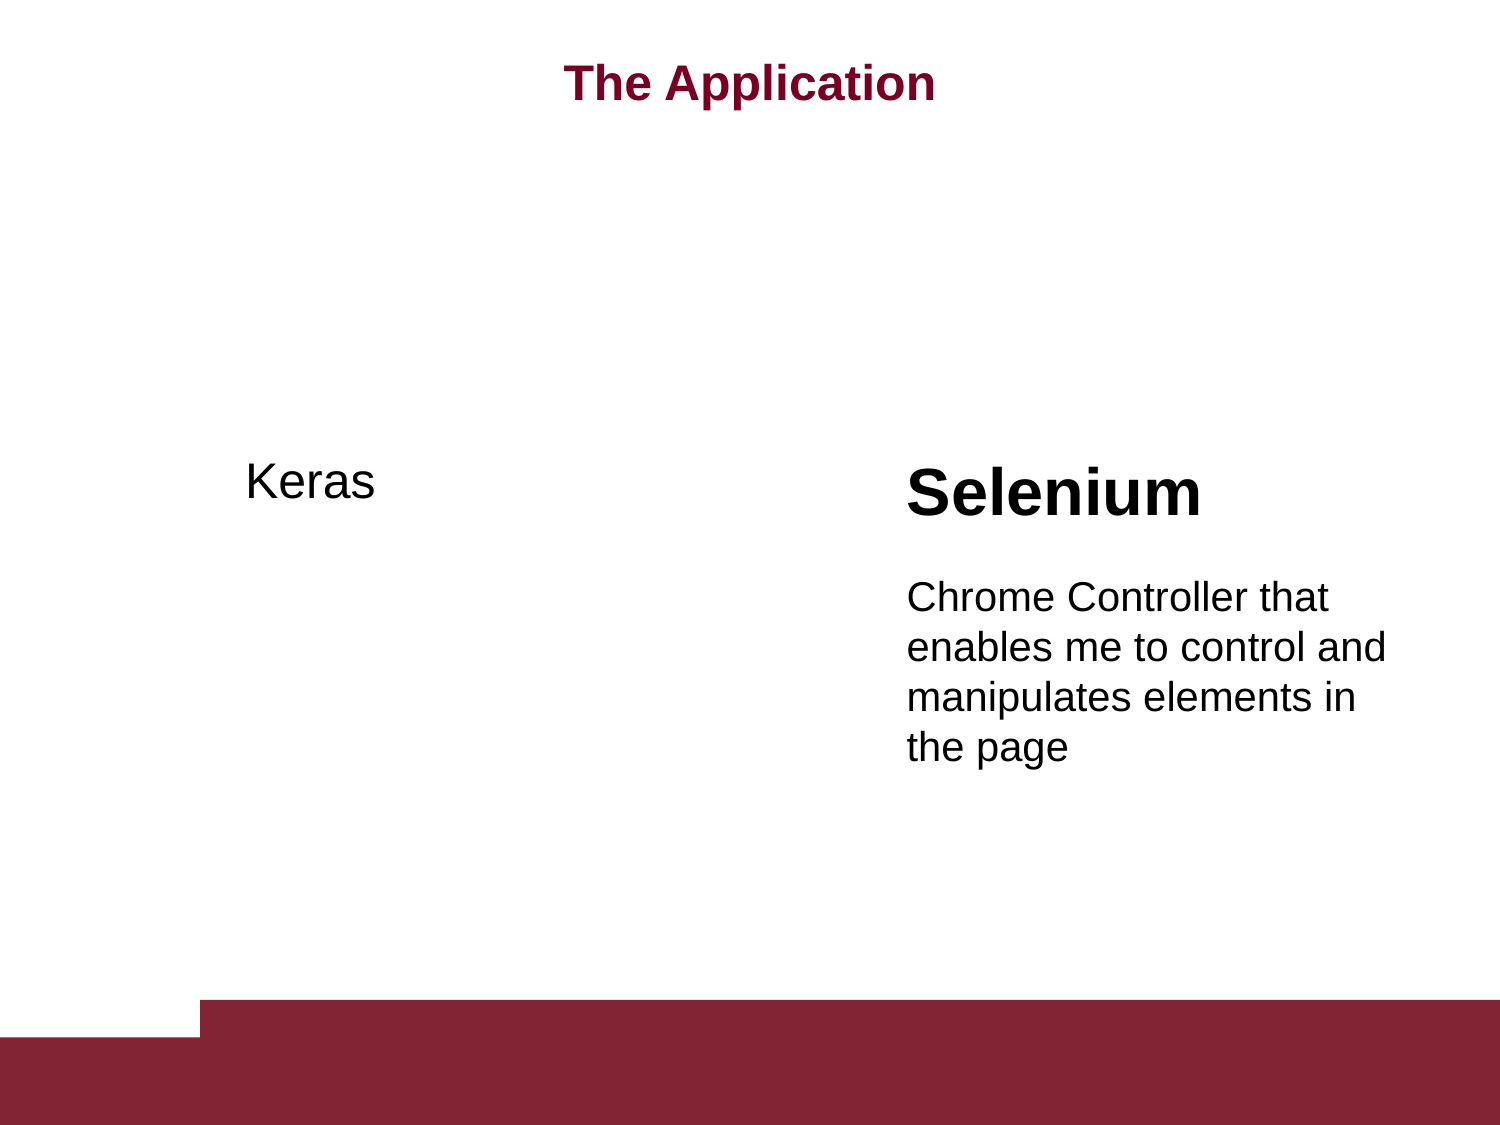

The Application
Keras
Selenium
Chrome Controller that enables me to control and manipulates elements in the page